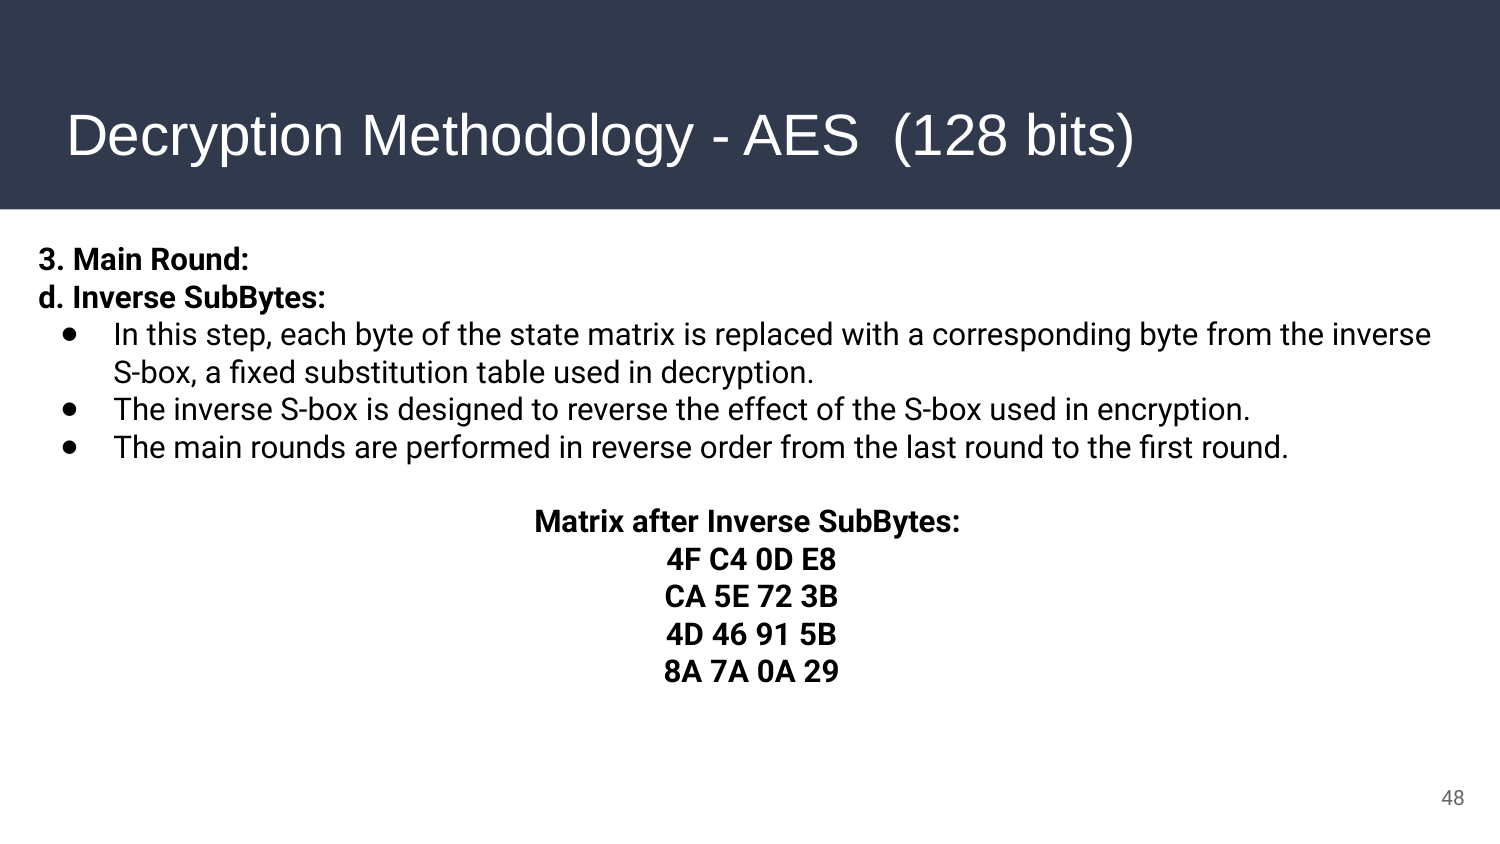

# Decryption Methodology - AES  (128 bits)
3. Main Round:
d. Inverse SubBytes:
In this step, each byte of the state matrix is replaced with a corresponding byte from the inverse S-box, a fixed substitution table used in decryption.
The inverse S-box is designed to reverse the effect of the S-box used in encryption.
The main rounds are performed in reverse order from the last round to the first round.

Matrix after Inverse SubBytes:
4F C4 0D E8
CA 5E 72 3B
4D 46 91 5B
8A 7A 0A 29

48